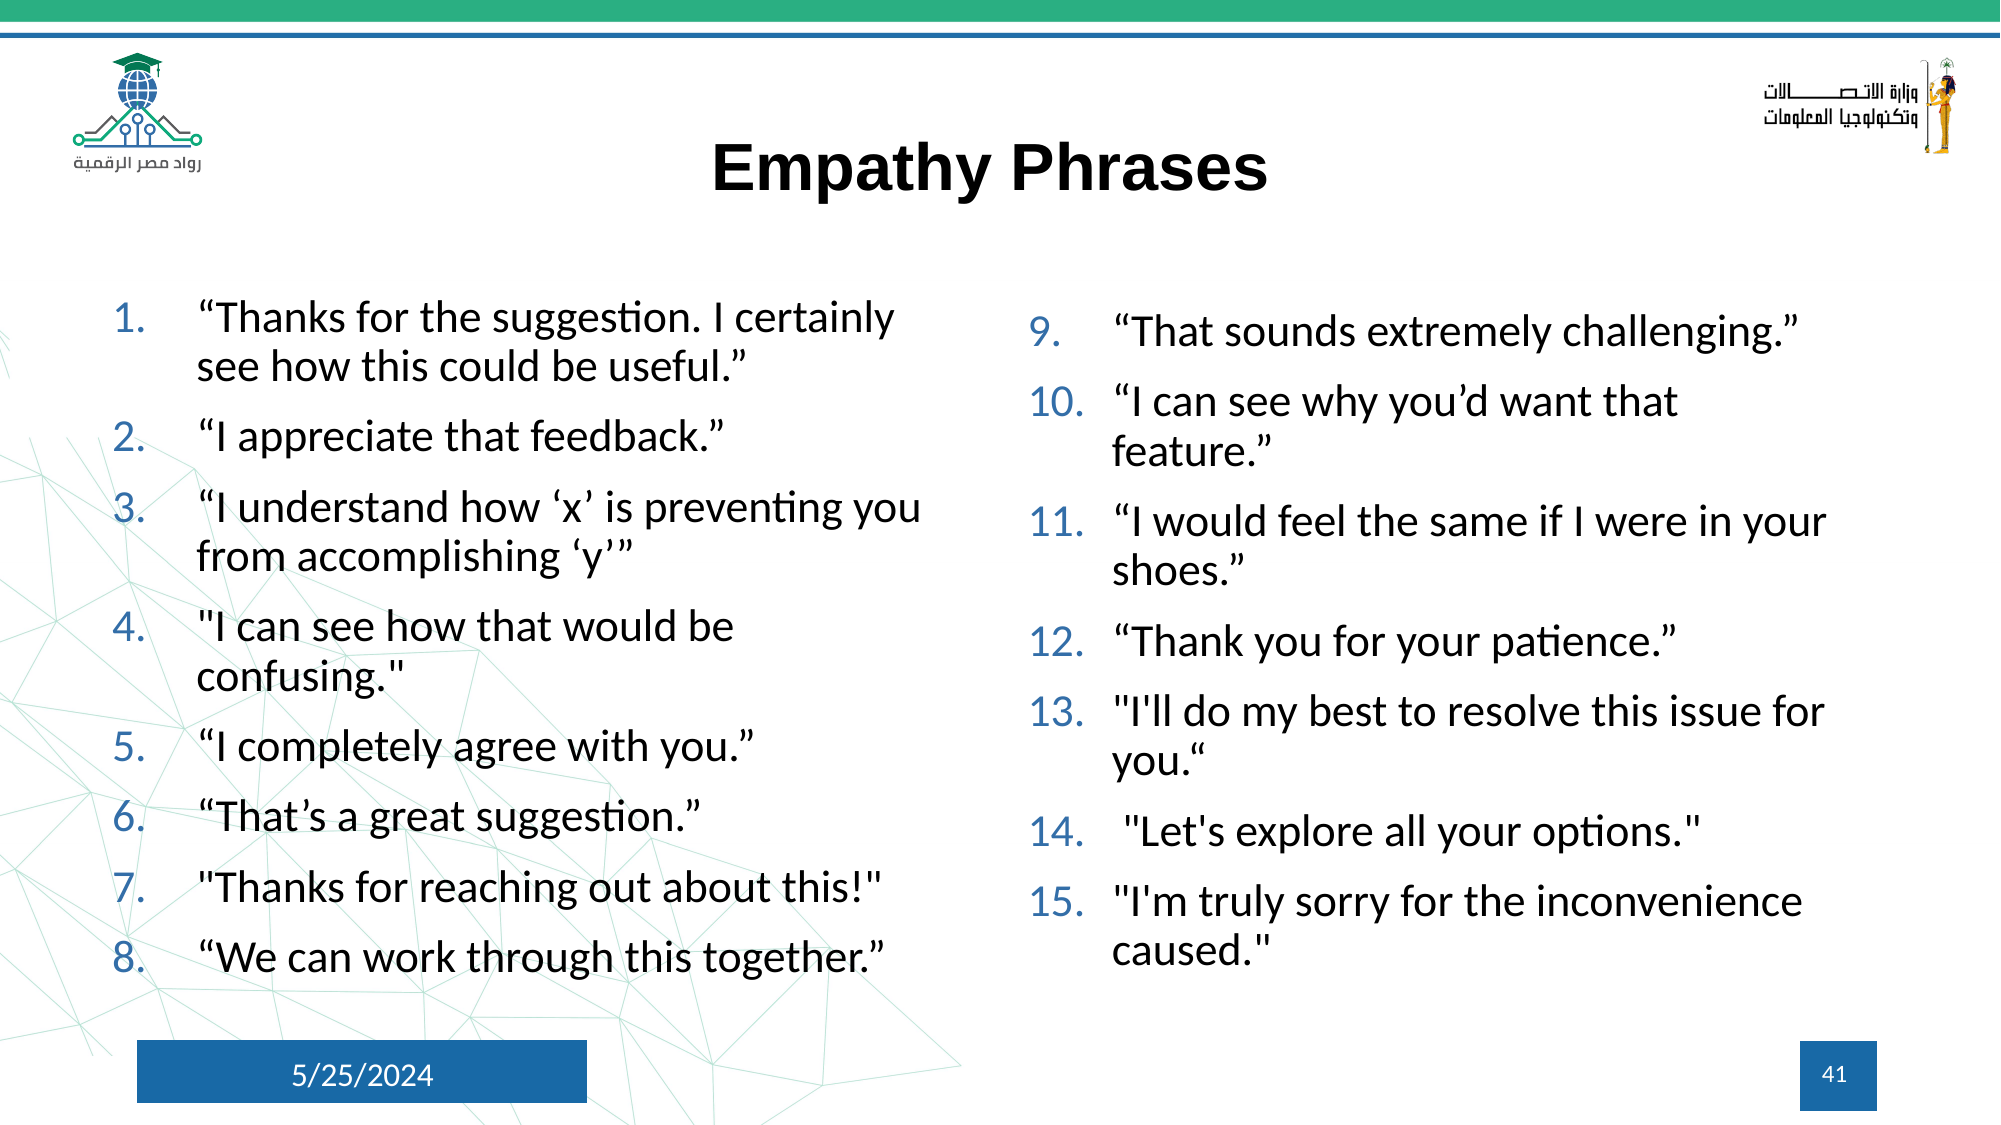

# Empathy Phrases
“Thanks for the suggestion. I certainly see how this could be useful.”
“I appreciate that feedback.”
“I understand how ‘x’ is preventing you from accomplishing ‘y’”
"I can see how that would be confusing."
“I completely agree with you.”
“That’s a great suggestion.”
"Thanks for reaching out about this!"
“We can work through this together.”

“That sounds extremely challenging.”
“I can see why you’d want that feature.”
“I would feel the same if I were in your shoes.”
“Thank you for your patience.”
"I'll do my best to resolve this issue for you.“
 "Let's explore all your options."
"I'm truly sorry for the inconvenience caused."

5/25/2024

41